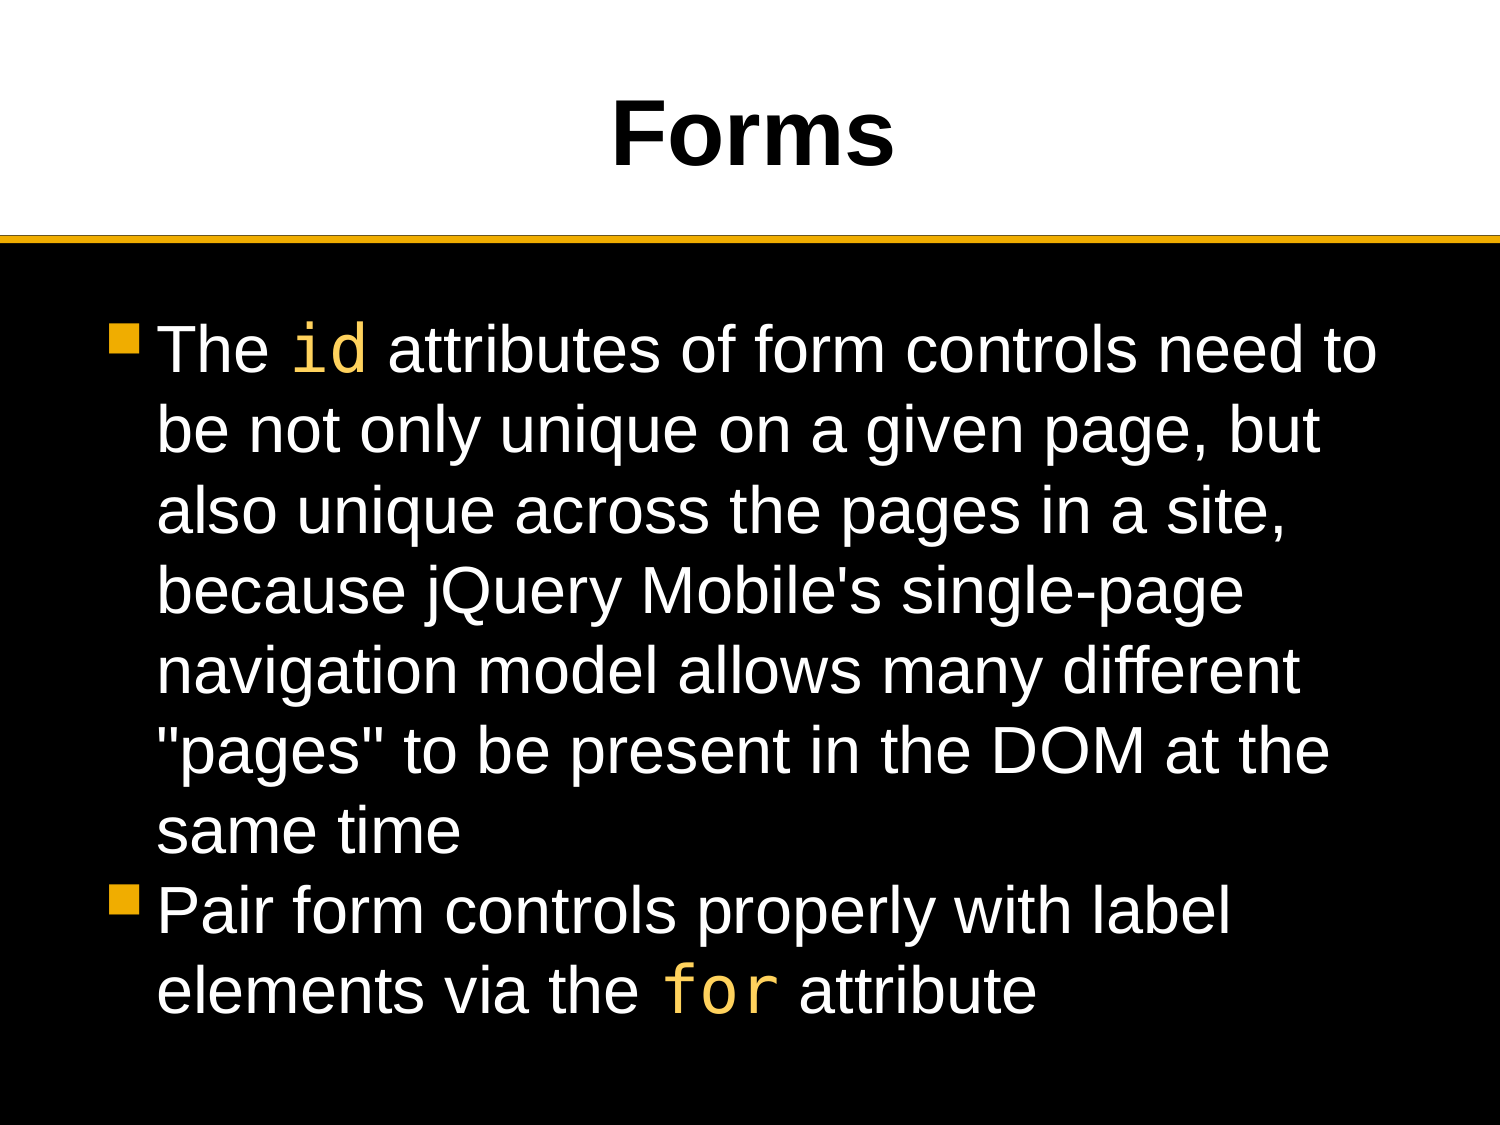

# Forms
The id attributes of form controls need to be not only unique on a given page, but also unique across the pages in a site, because jQuery Mobile's single-page navigation model allows many different "pages" to be present in the DOM at the same time
Pair form controls properly with label elements via the for attribute